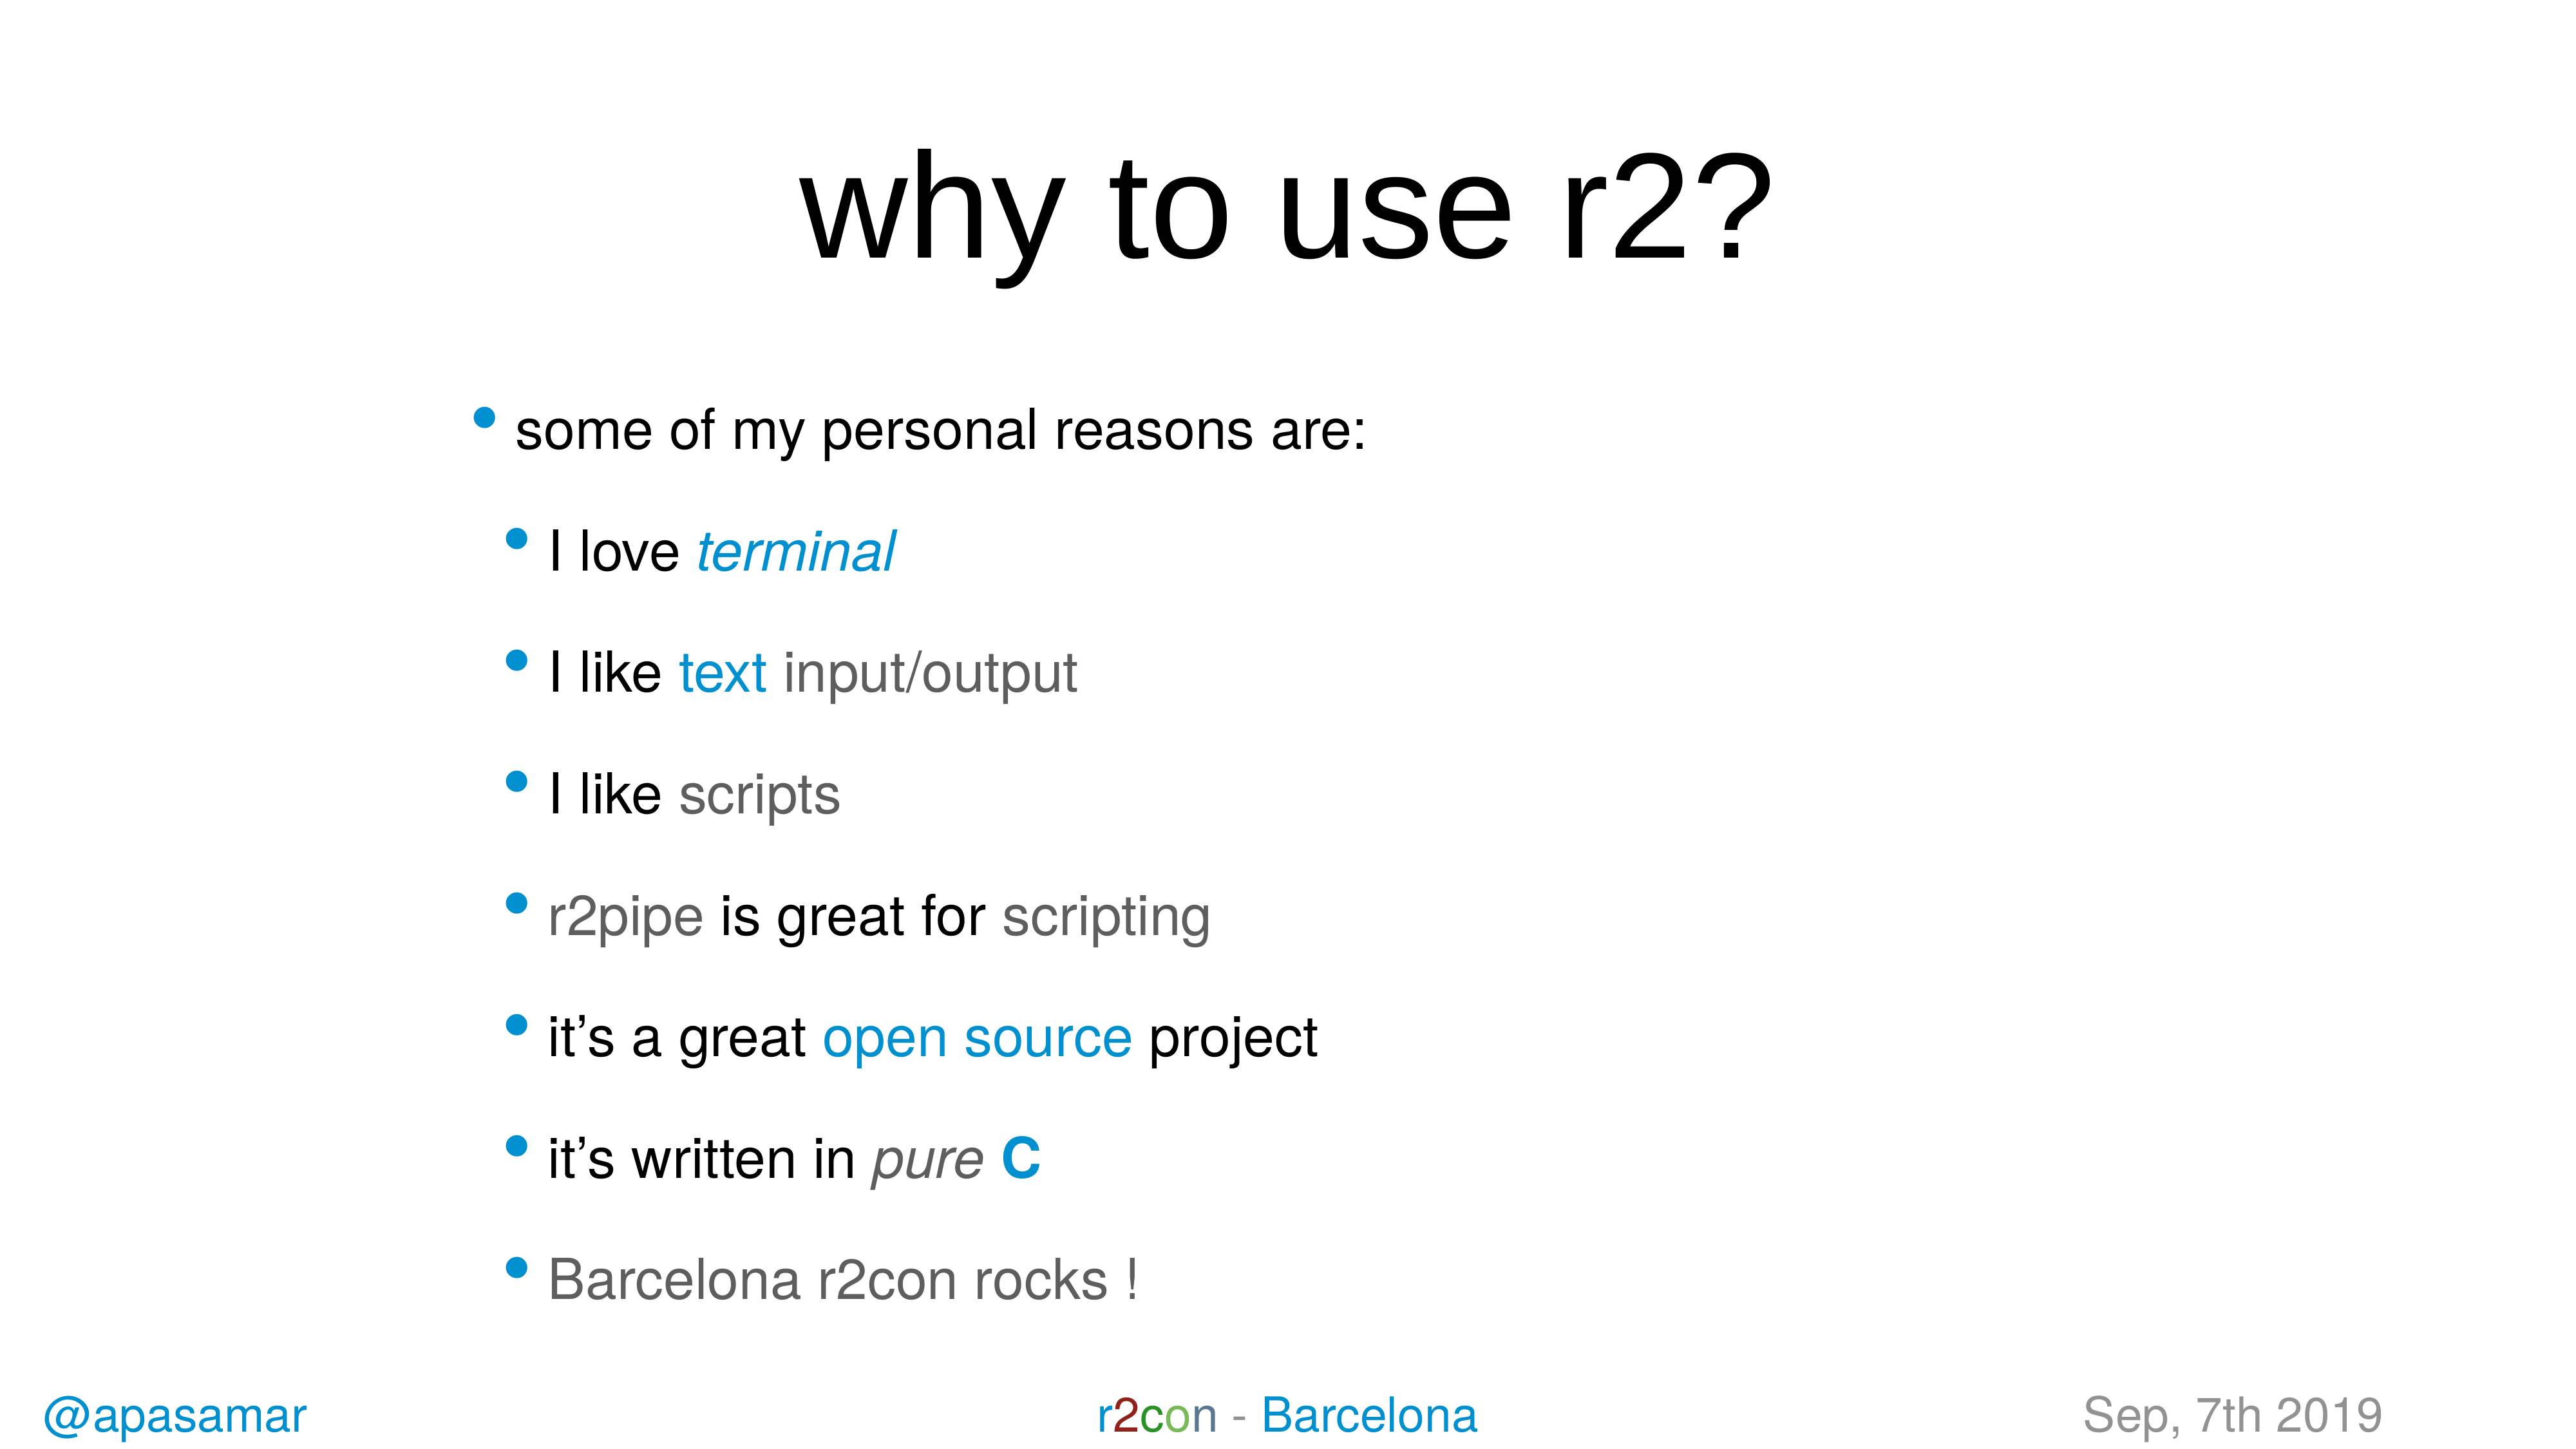

# why to use r2?
some of my personal reasons are:
I love terminal
I like text input/output
I like scripts
r2pipe is great for scripting
it’s a great open source project
it’s written in pure C
Barcelona r2con rocks !
19